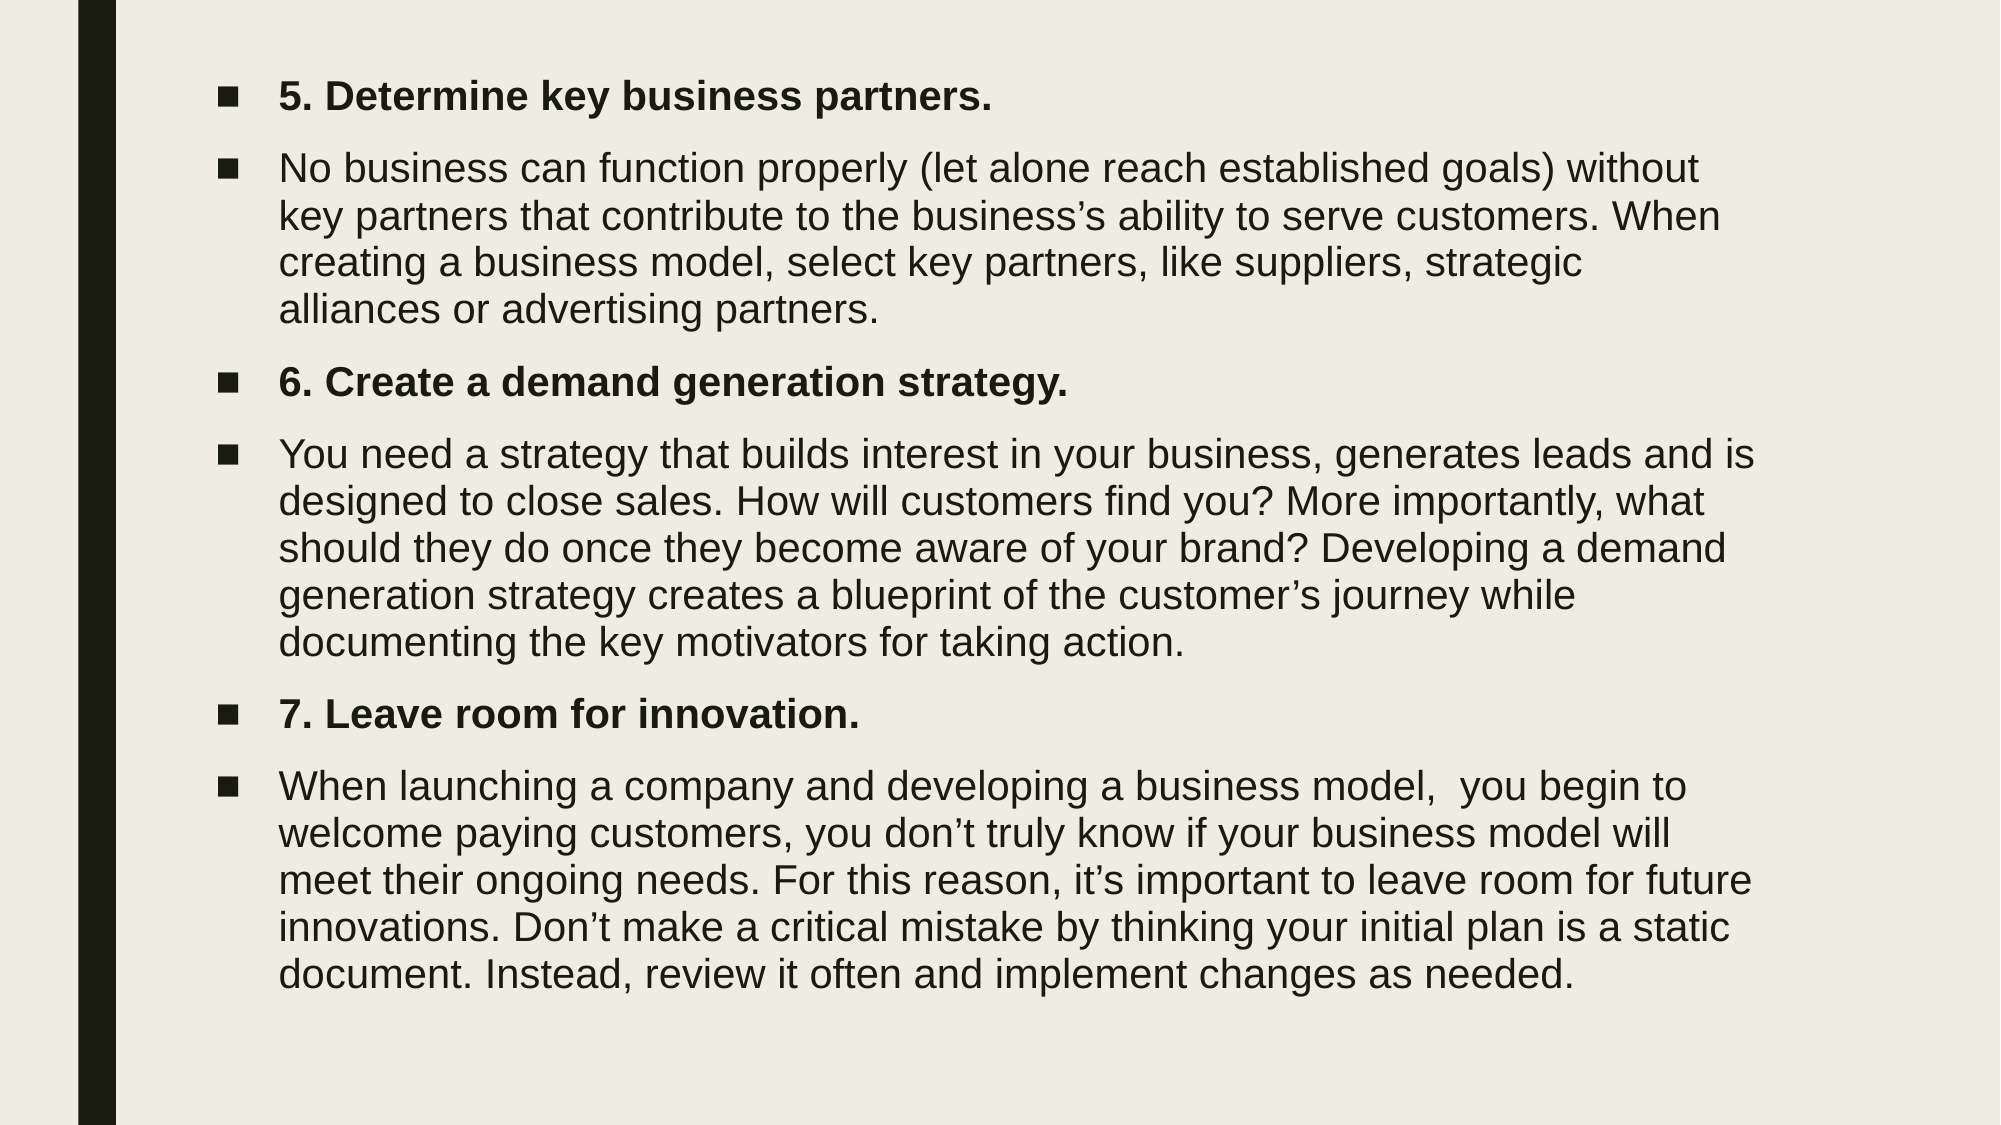

5. Determine key business partners.
No business can function properly (let alone reach established goals) without key partners that contribute to the business’s ability to serve customers. When creating a business model, select key partners, like suppliers, strategic alliances or advertising partners.
6. Create a demand generation strategy.
You need a strategy that builds interest in your business, generates leads and is designed to close sales. How will customers find you? More importantly, what should they do once they become aware of your brand? Developing a demand generation strategy creates a blueprint of the customer’s journey while documenting the key motivators for taking action.
7. Leave room for innovation.
When launching a company and developing a business model,  you begin to welcome paying customers, you don’t truly know if your business model will meet their ongoing needs. For this reason, it’s important to leave room for future innovations. Don’t make a critical mistake by thinking your initial plan is a static document. Instead, review it often and implement changes as needed.